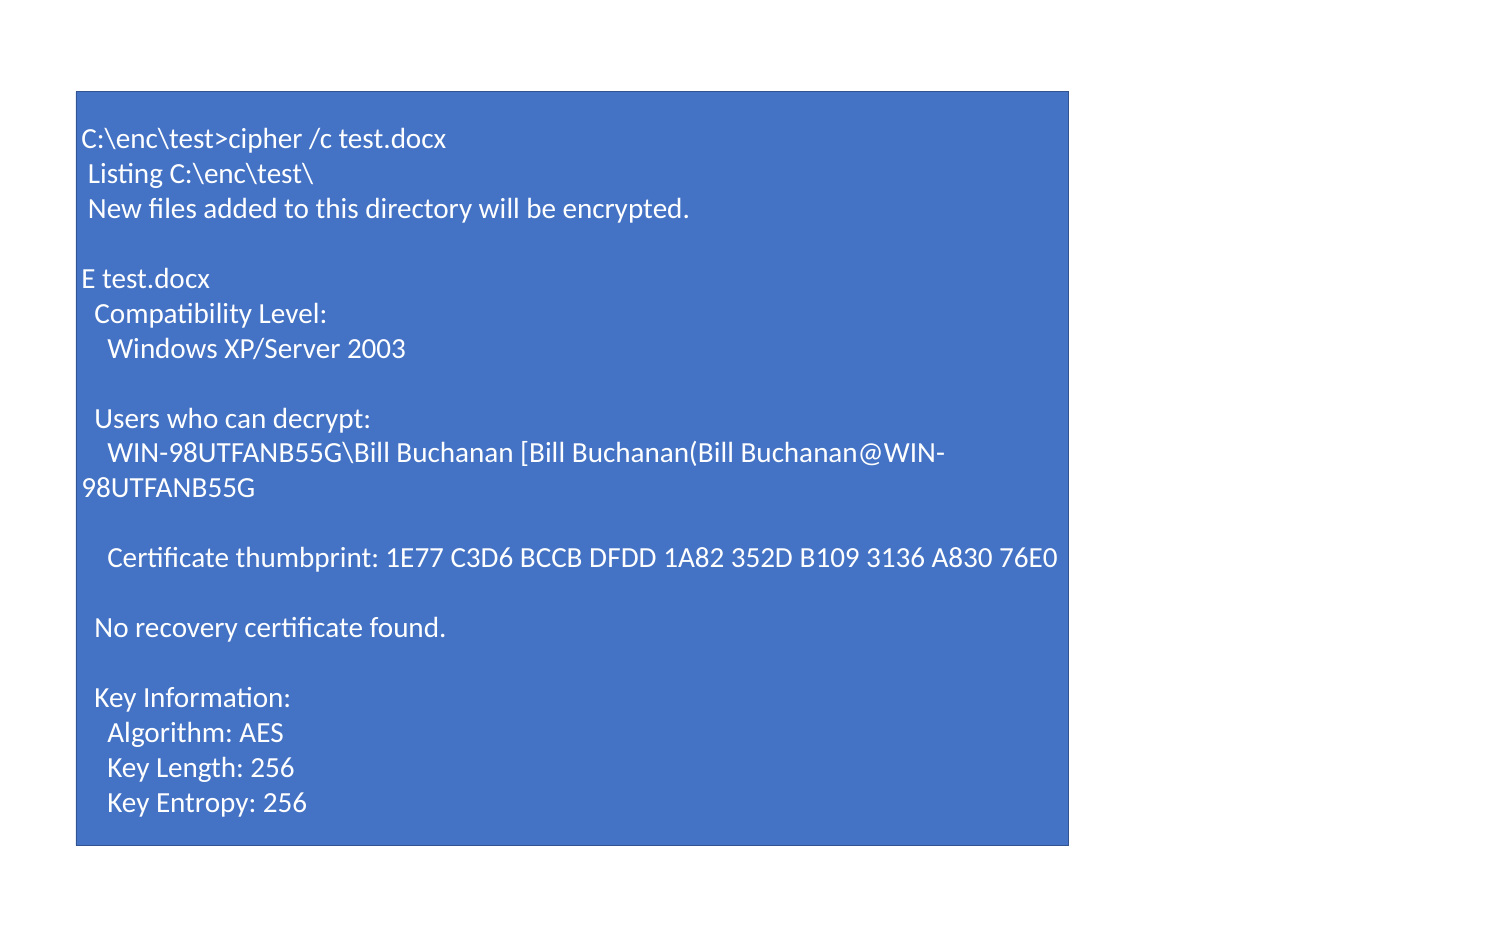

C:\enc\test>cipher /c test.docx
 Listing C:\enc\test\
 New files added to this directory will be encrypted.

E test.docx
  Compatibility Level:
    Windows XP/Server 2003

  Users who can decrypt:
    WIN-98UTFANB55G\Bill Buchanan [Bill Buchanan(Bill Buchanan@WIN-98UTFANB55G

    Certificate thumbprint: 1E77 C3D6 BCCB DFDD 1A82 352D B109 3136 A830 76E0

  No recovery certificate found.

  Key Information:
    Algorithm: AES
    Key Length: 256
    Key Entropy: 256
#